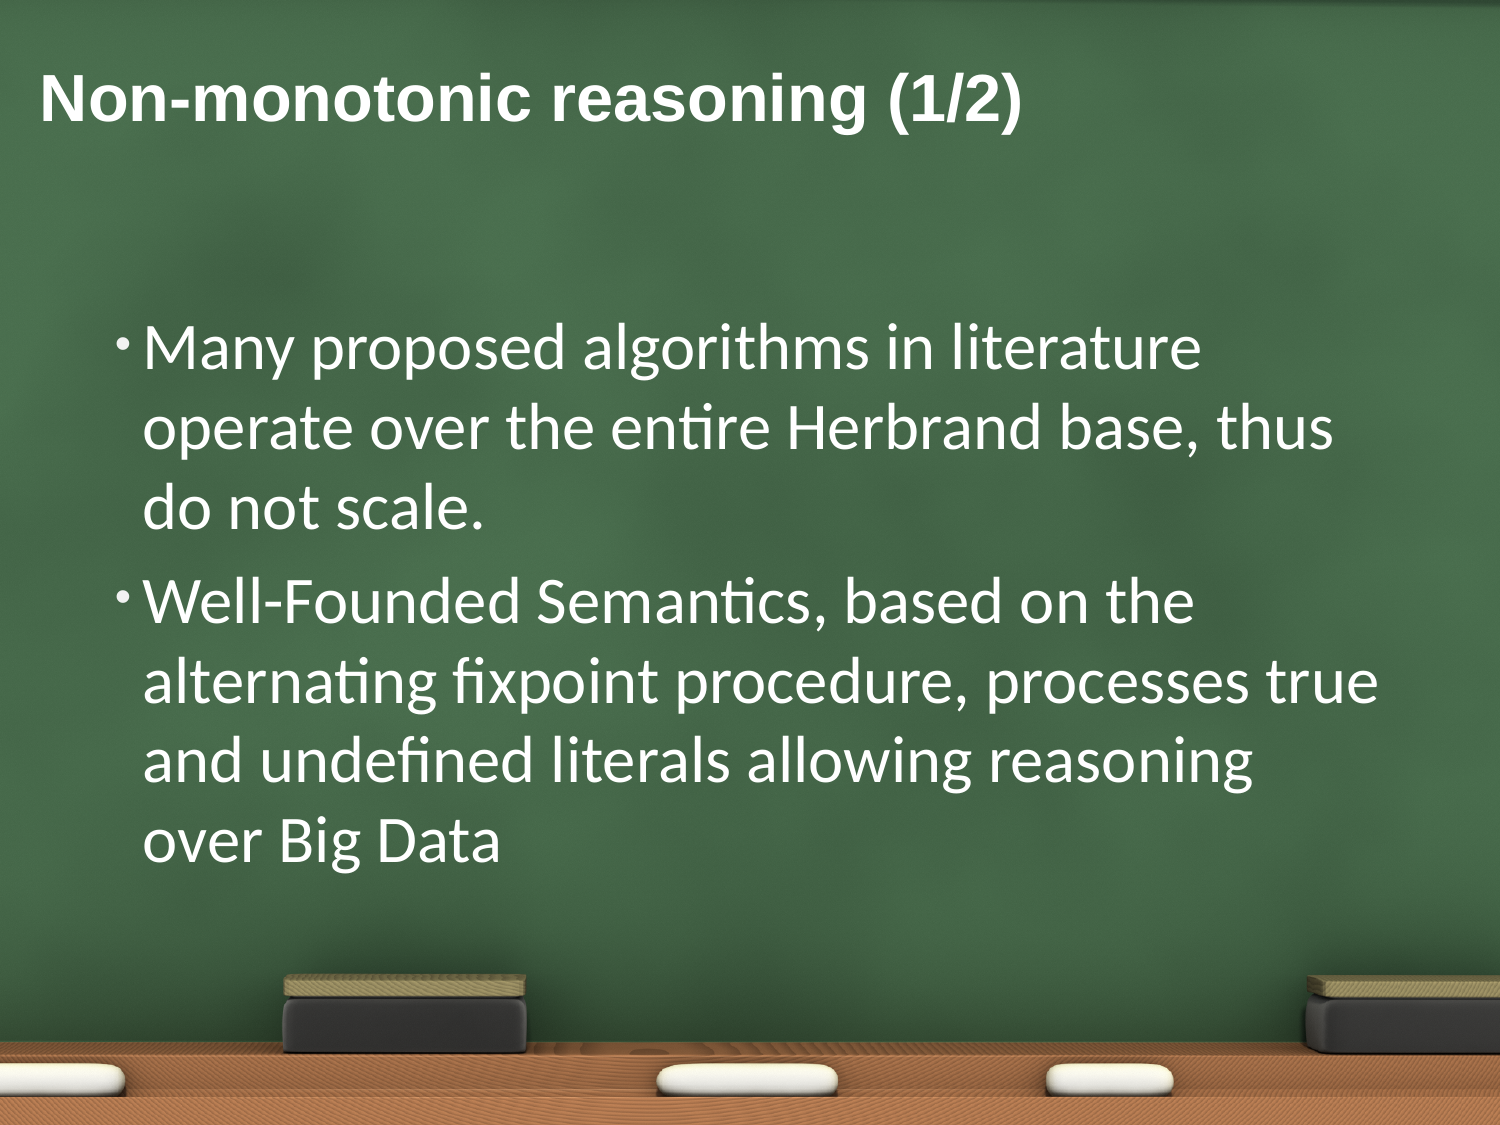

# Non-monotonic reasoning (1/2)

Many proposed algorithms in literature operate over the entire Herbrand base, thus do not scale.
Well-Founded Semantics, based on the alternating fixpoint procedure, processes true and undefined literals allowing reasoning over Big Data